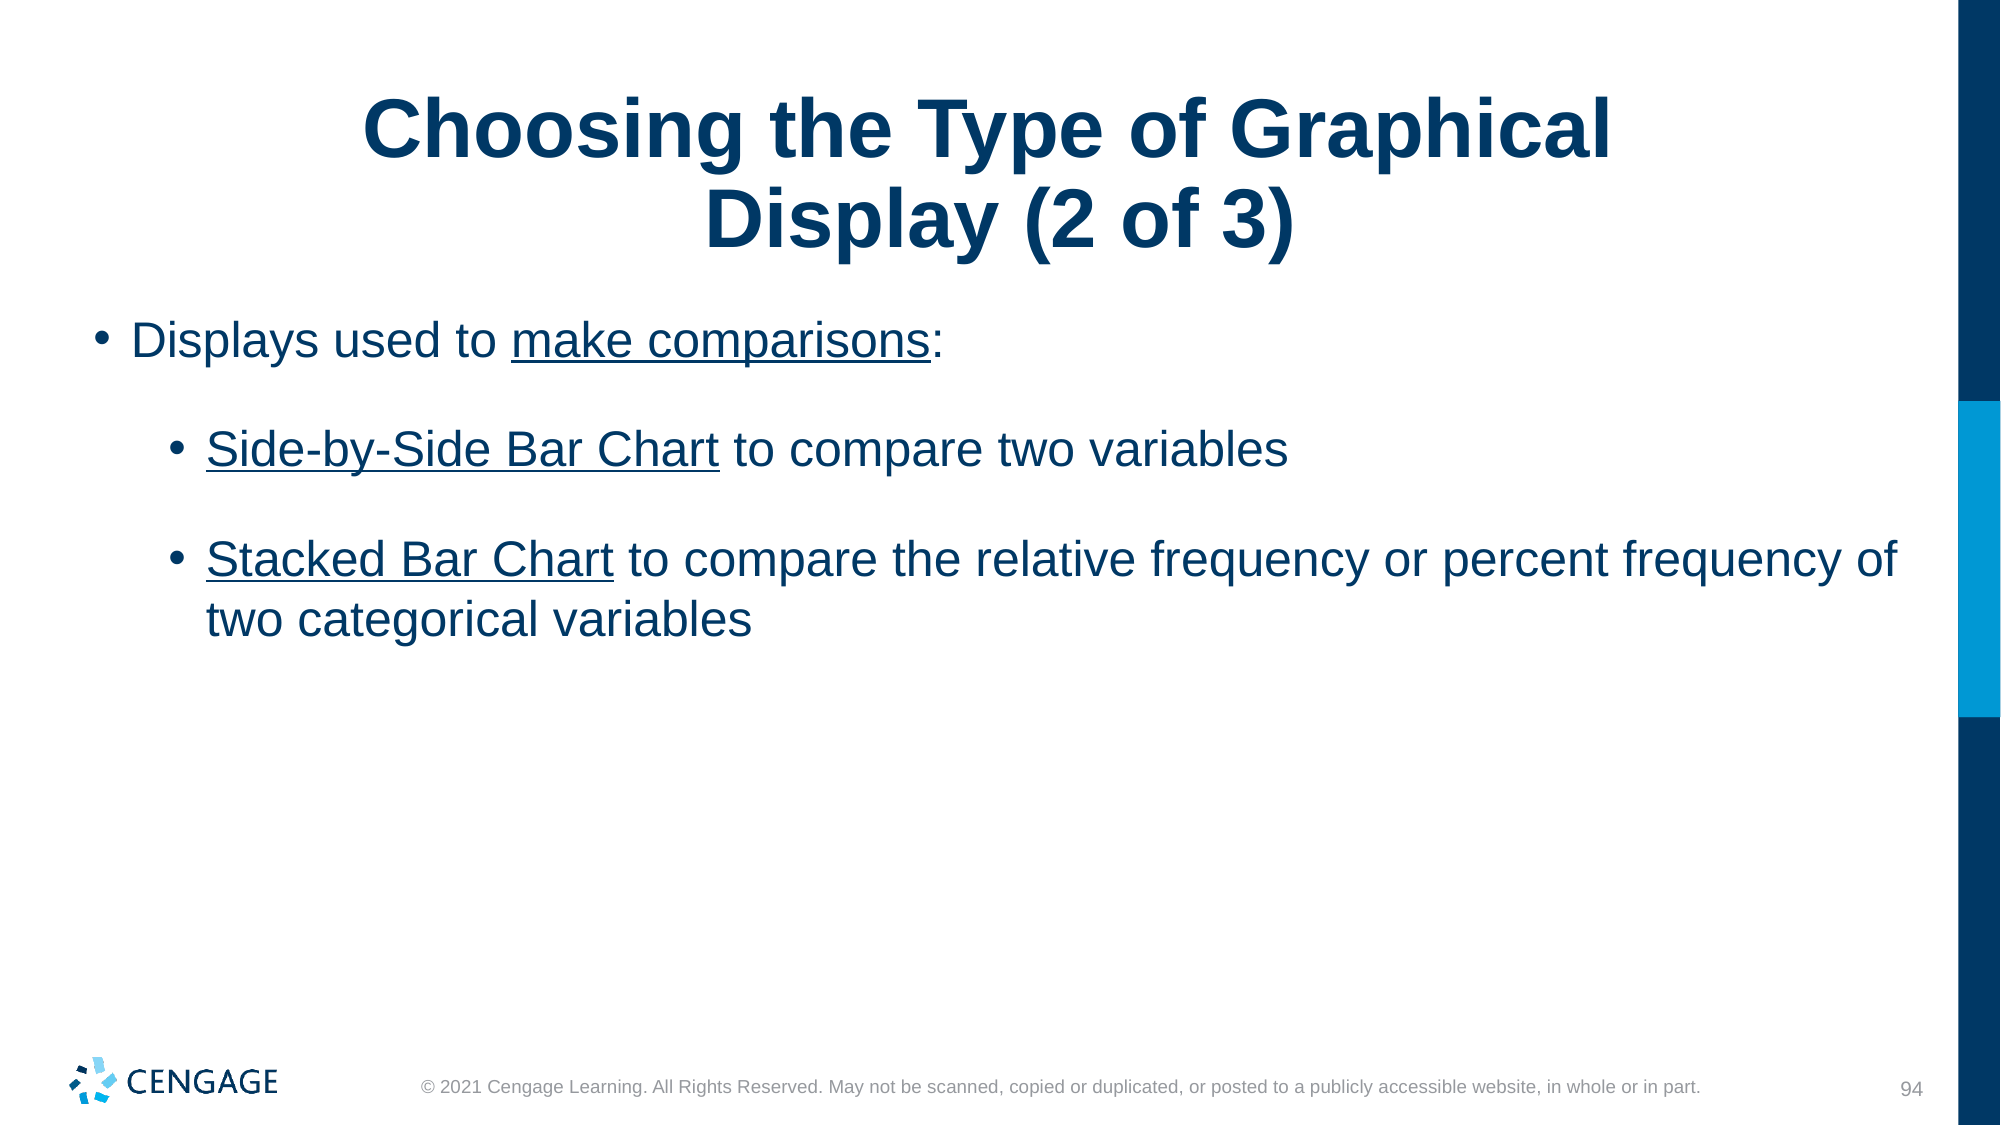

# Choosing the Type of Graphical Display (2 of 3)
Displays used to make comparisons:
Side-by-Side Bar Chart to compare two variables
Stacked Bar Chart to compare the relative frequency or percent frequency of two categorical variables